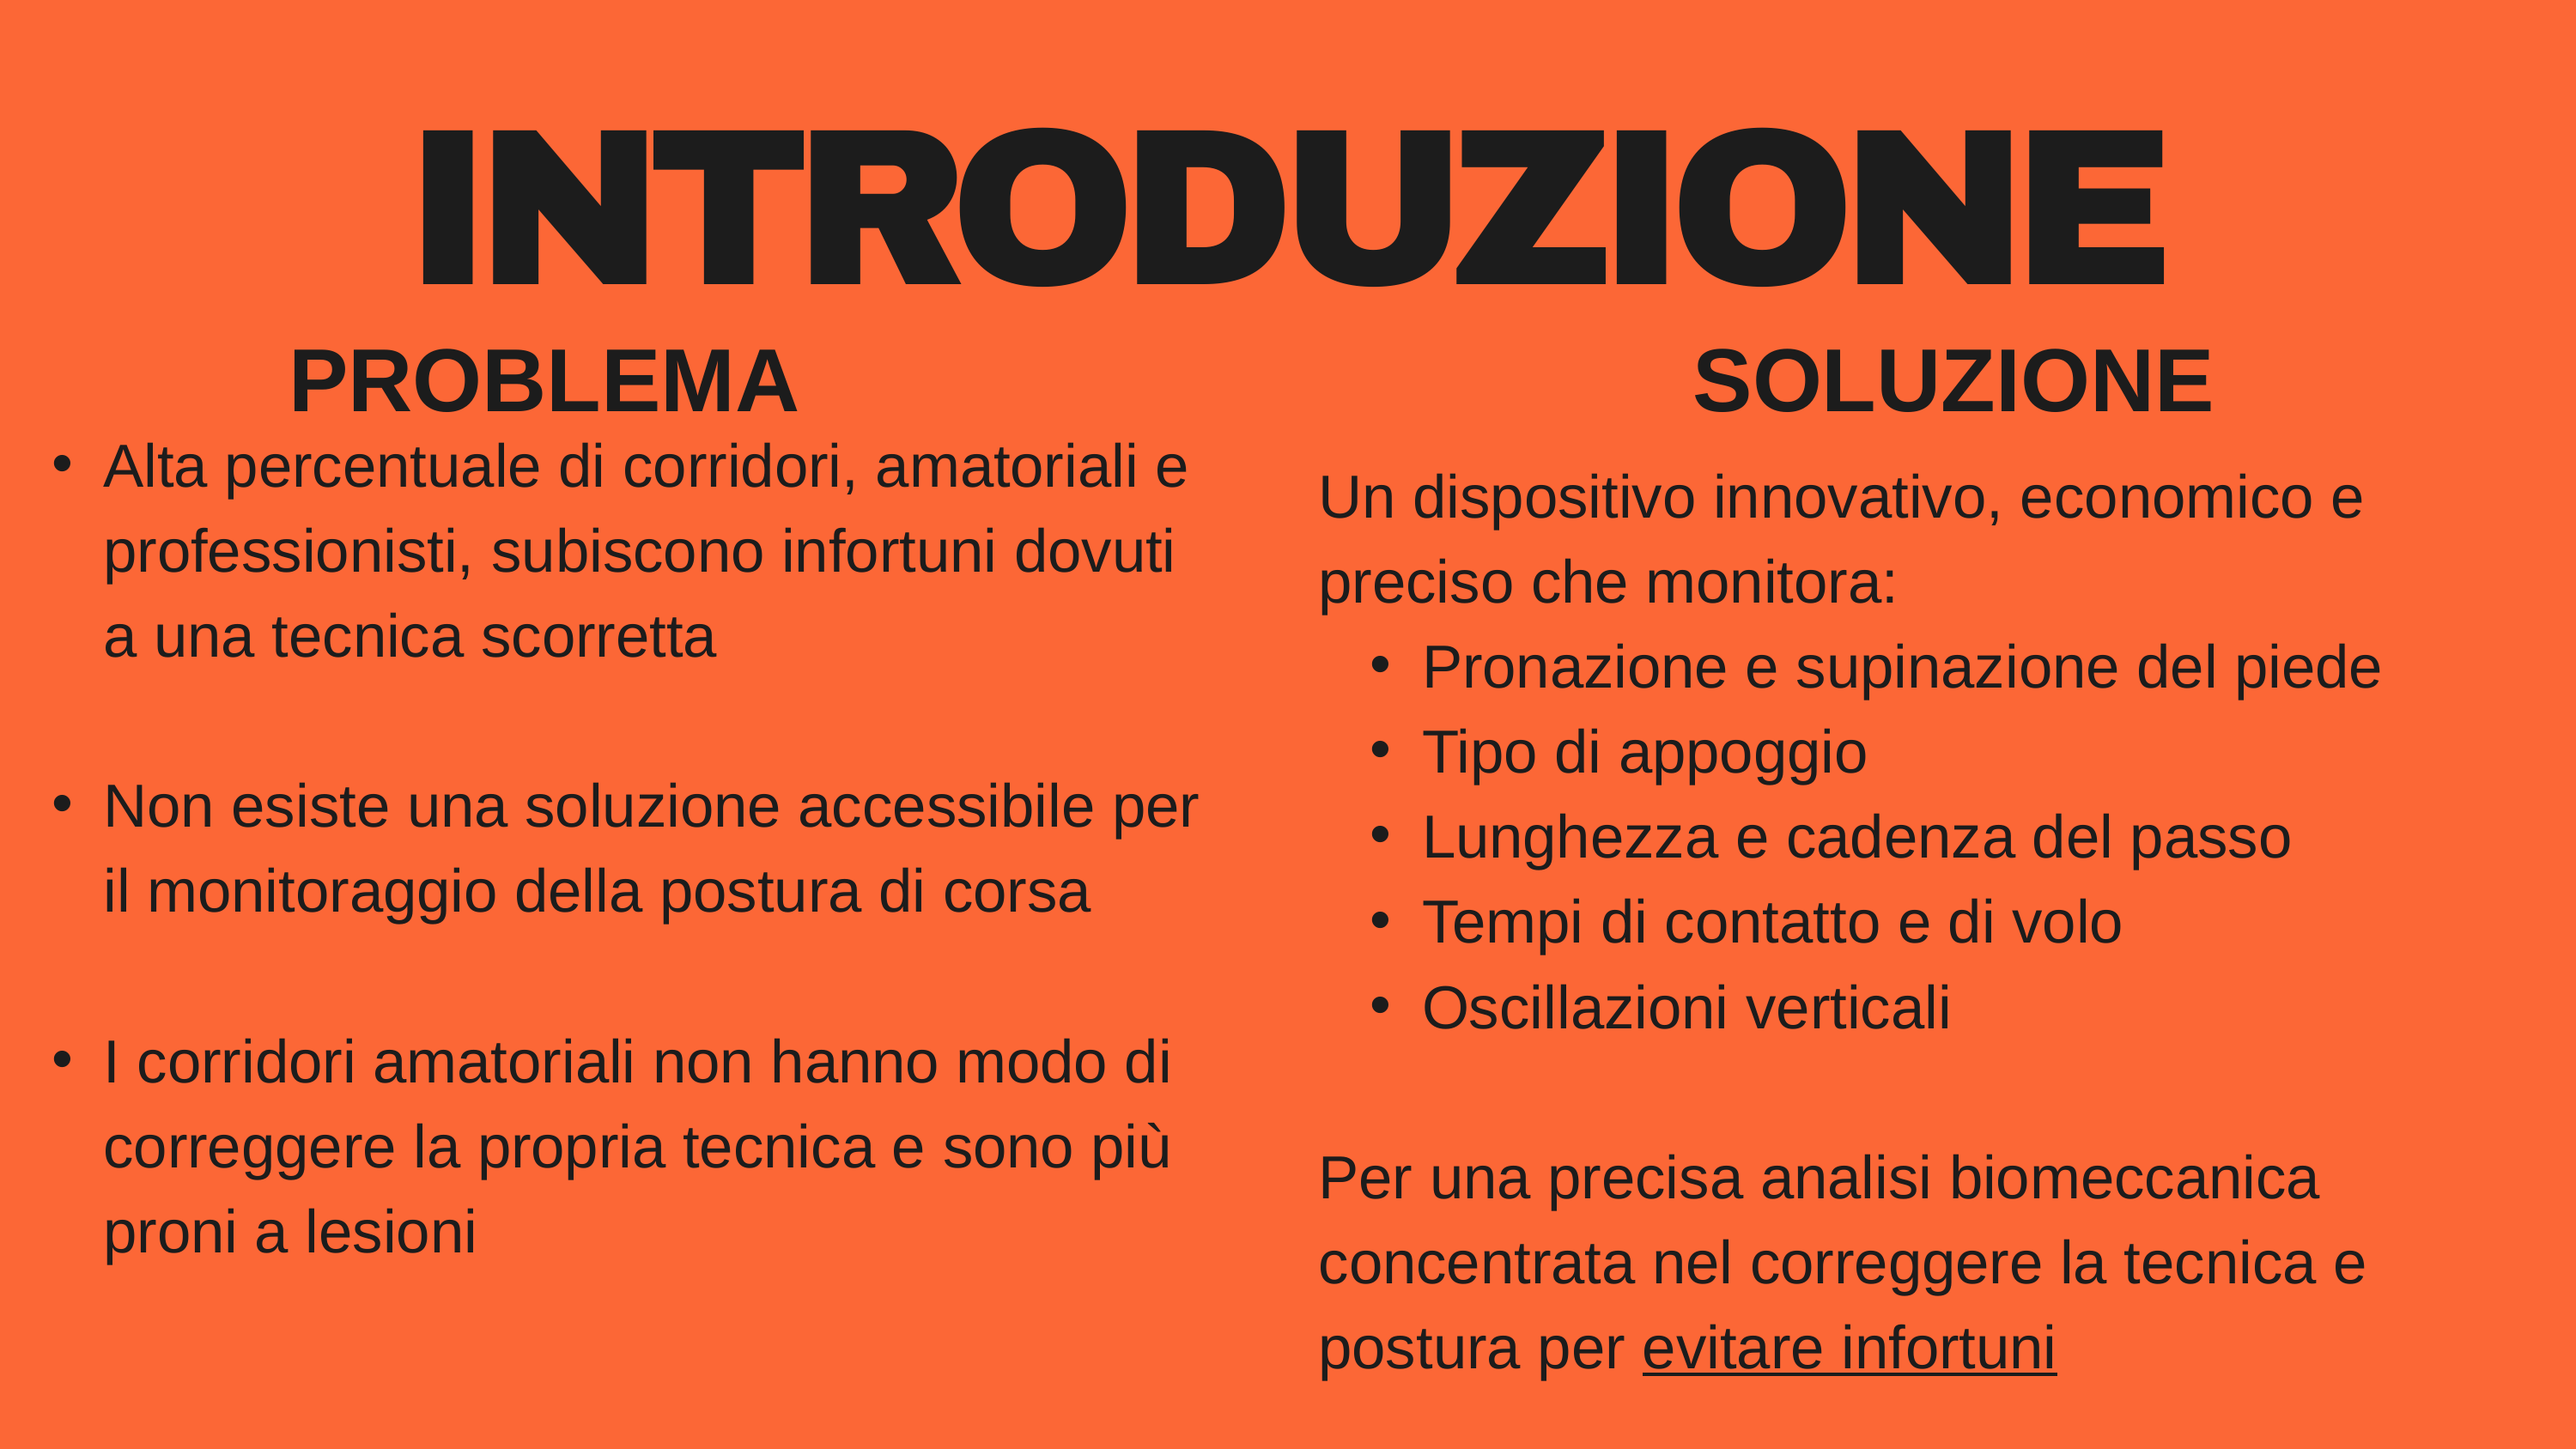

INTRODUZIONE
PROBLEMA
SOLUZIONE
Alta percentuale di corridori, amatoriali e professionisti, subiscono infortuni dovuti a una tecnica scorretta

Non esiste una soluzione accessibile per il monitoraggio della postura di corsa

I corridori amatoriali non hanno modo di correggere la propria tecnica e sono più proni a lesioni
Un dispositivo innovativo, economico e preciso che monitora:
Pronazione e supinazione del piede
Tipo di appoggio
Lunghezza e cadenza del passo
Tempi di contatto e di volo
Oscillazioni verticali

Per una precisa analisi biomeccanica concentrata nel correggere la tecnica e postura per evitare infortuni